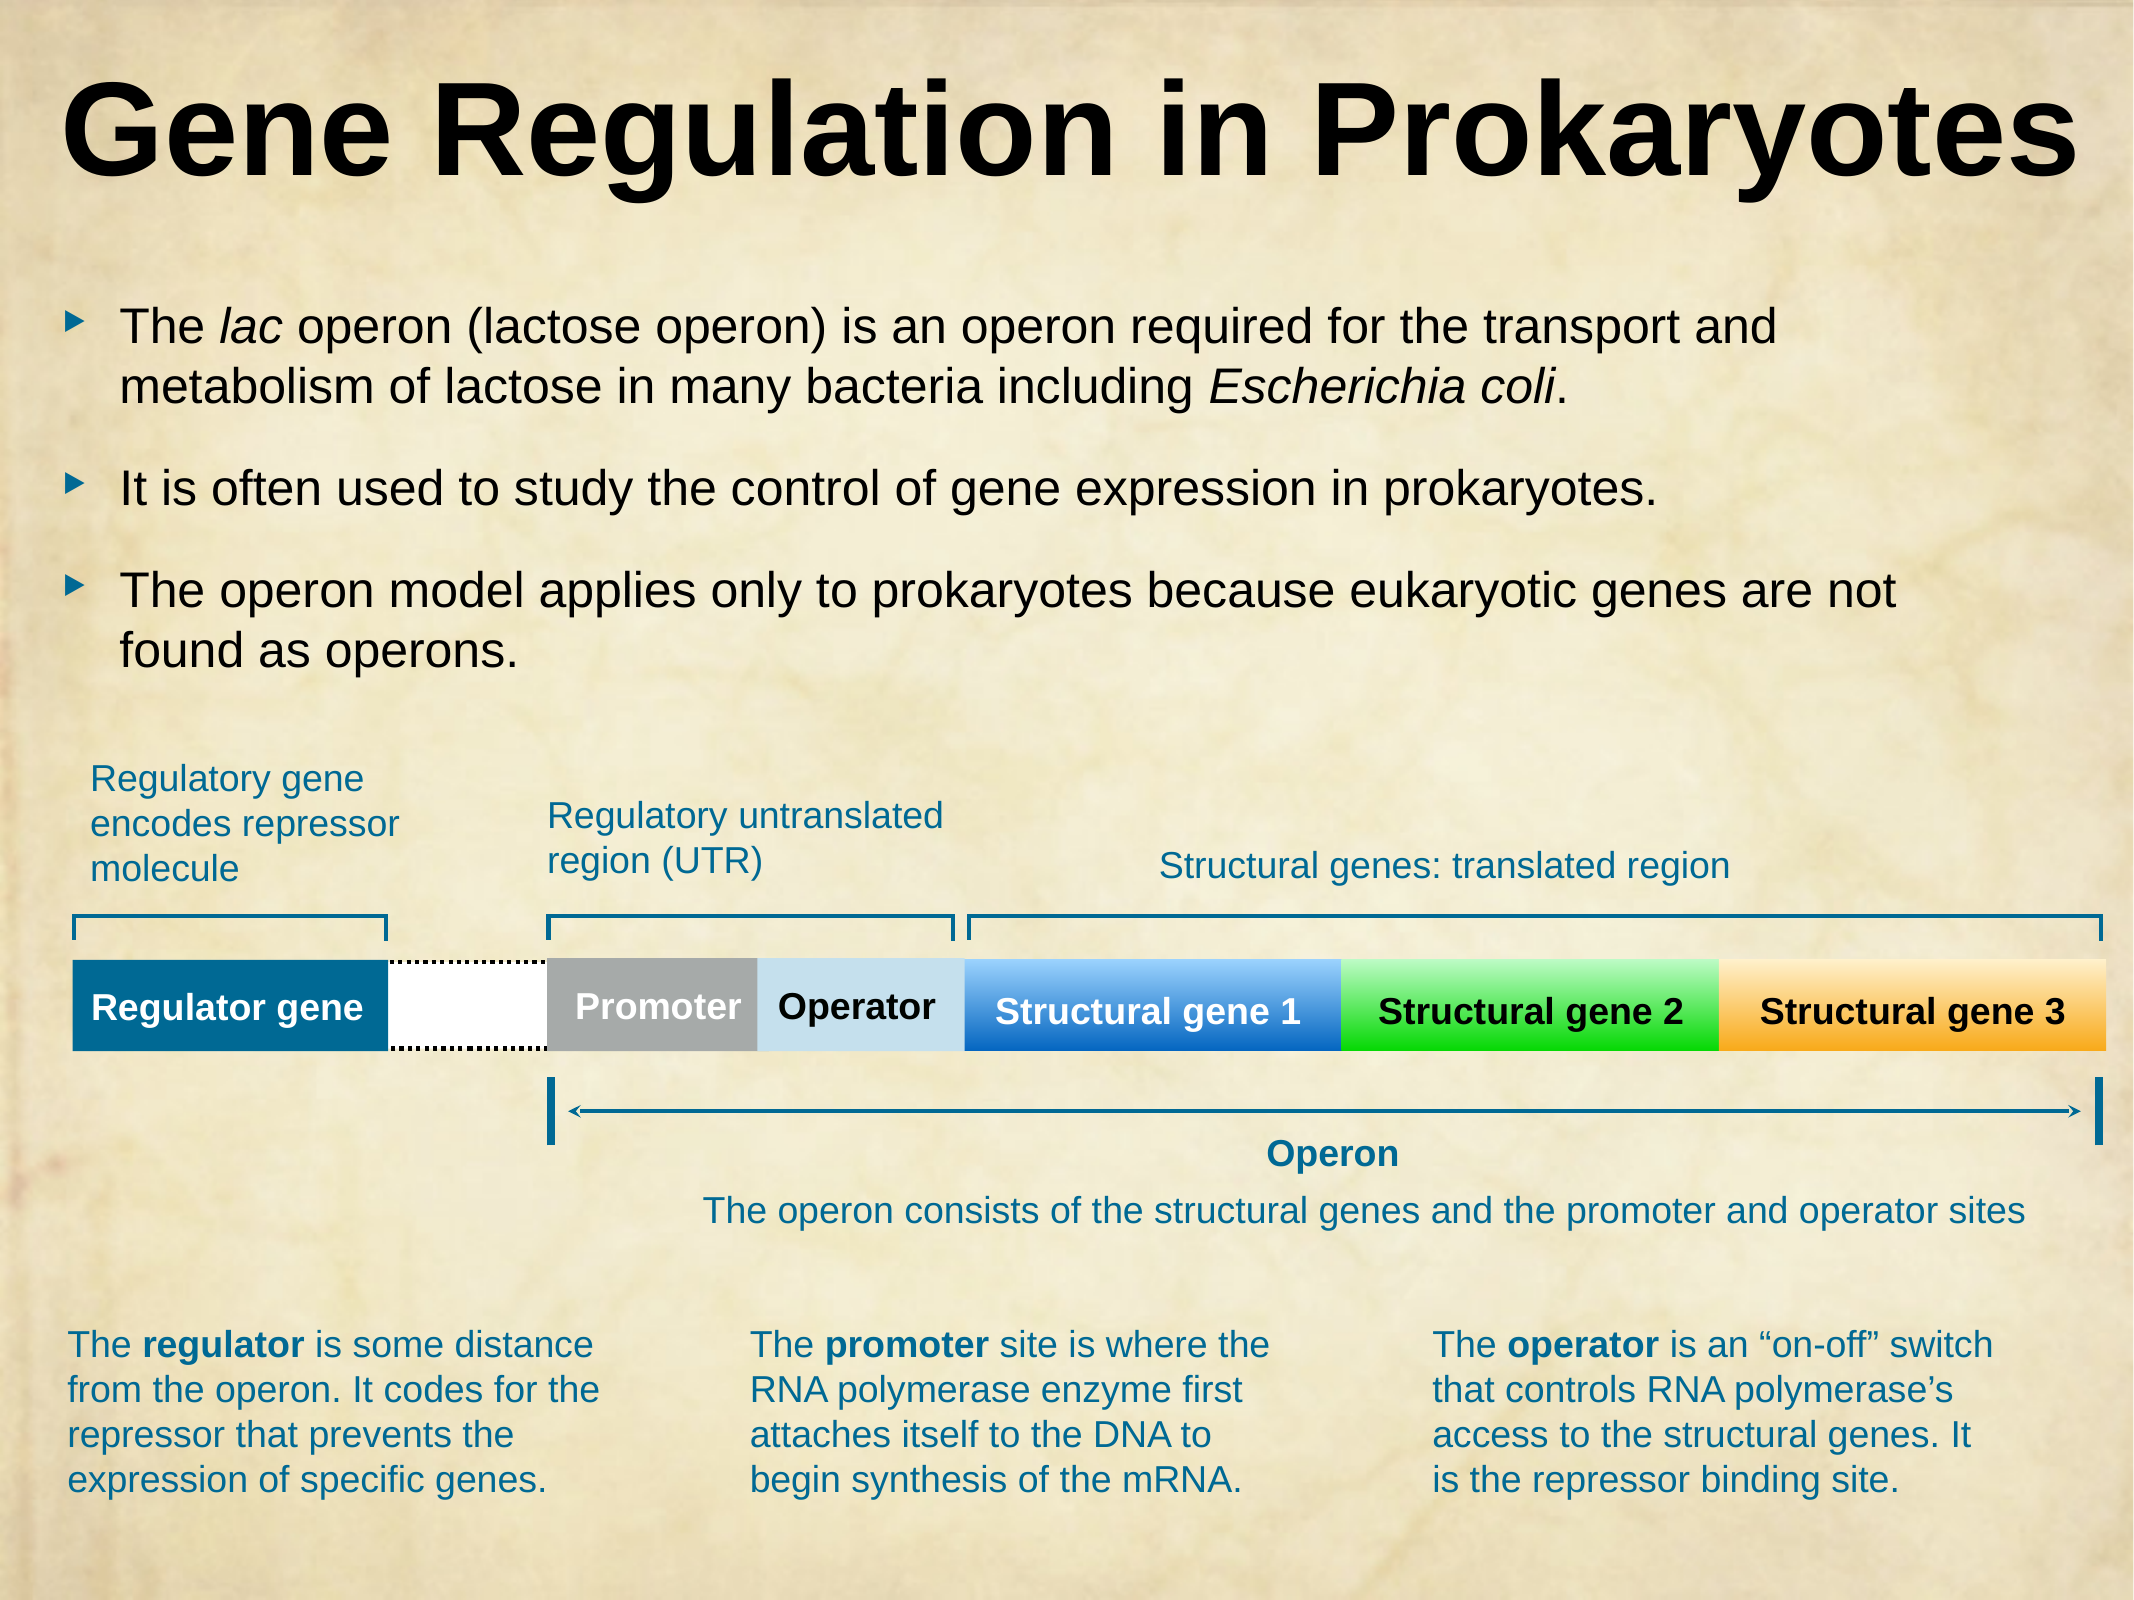

# Gene Regulation in Prokaryotes
The lac operon (lactose operon) is an operon required for the transport and metabolism of lactose in many bacteria including Escherichia coli.
It is often used to study the control of gene expression in prokaryotes.
The operon model applies only to prokaryotes because eukaryotic genes are not found as operons.
Regulatory gene encodes repressor molecule
Regulatory untranslated region (UTR)
Structural genes: translated region

Promoter

Operator

Structural gene 1
Structural gene 2
Structural gene 3

Regulator gene

Operon
The operon consists of the structural genes and the promoter and operator sites
The regulator is some distance from the operon. It codes for the repressor that prevents the expression of specific genes.
The promoter site is where the RNA polymerase enzyme first attaches itself to the DNA to begin synthesis of the mRNA.
The operator is an “on-off” switch that controls RNA polymerase’s access to the structural genes. It is the repressor binding site.